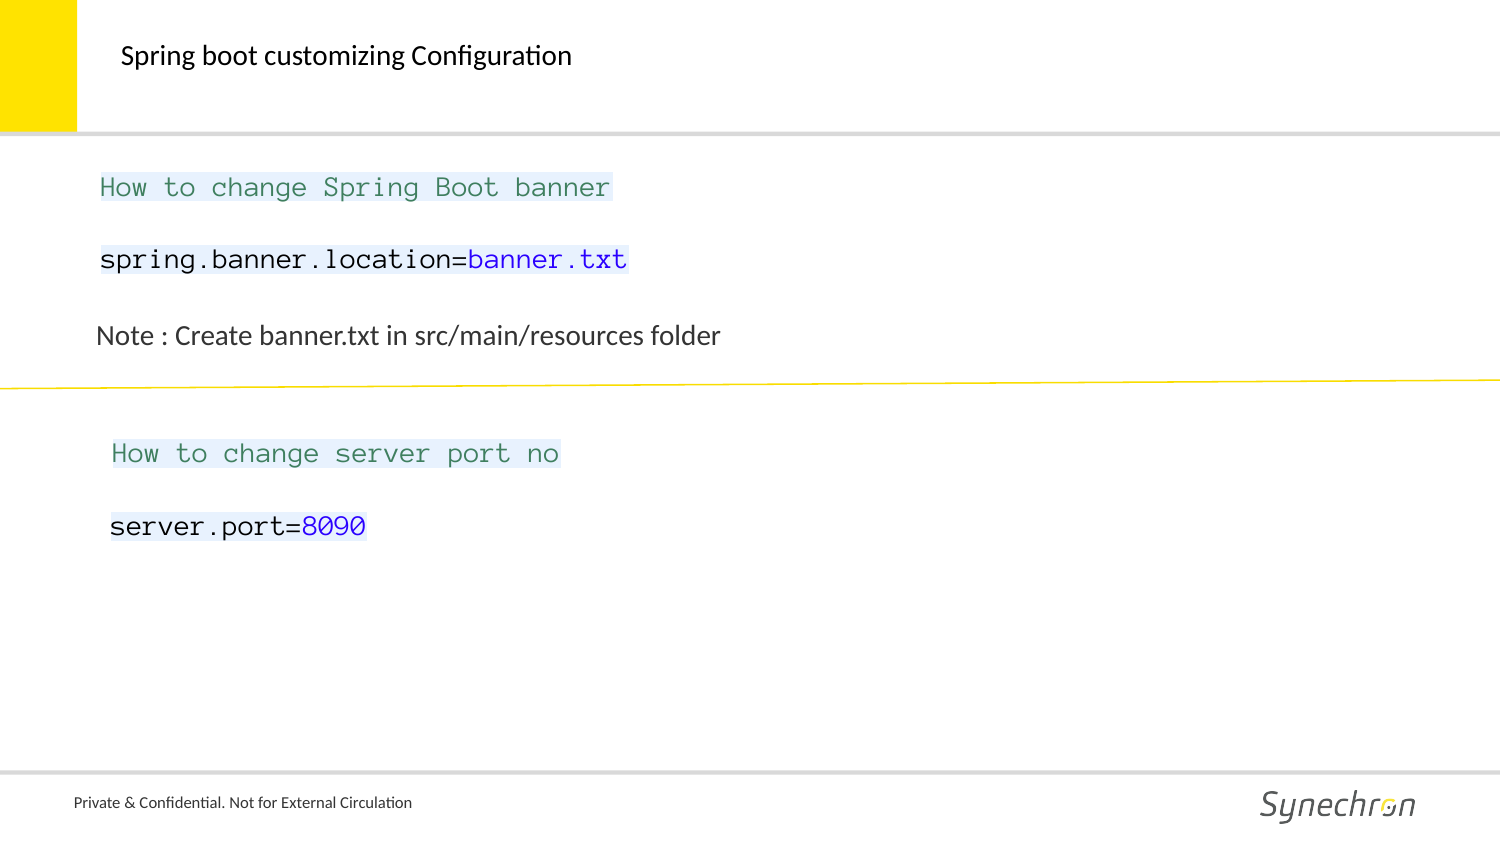

Spring boot customizing Configuration
How to change Spring Boot banner
spring.banner.location=banner.txt
Note : Create banner.txt in src/main/resources folder
How to change server port no
server.port=8090